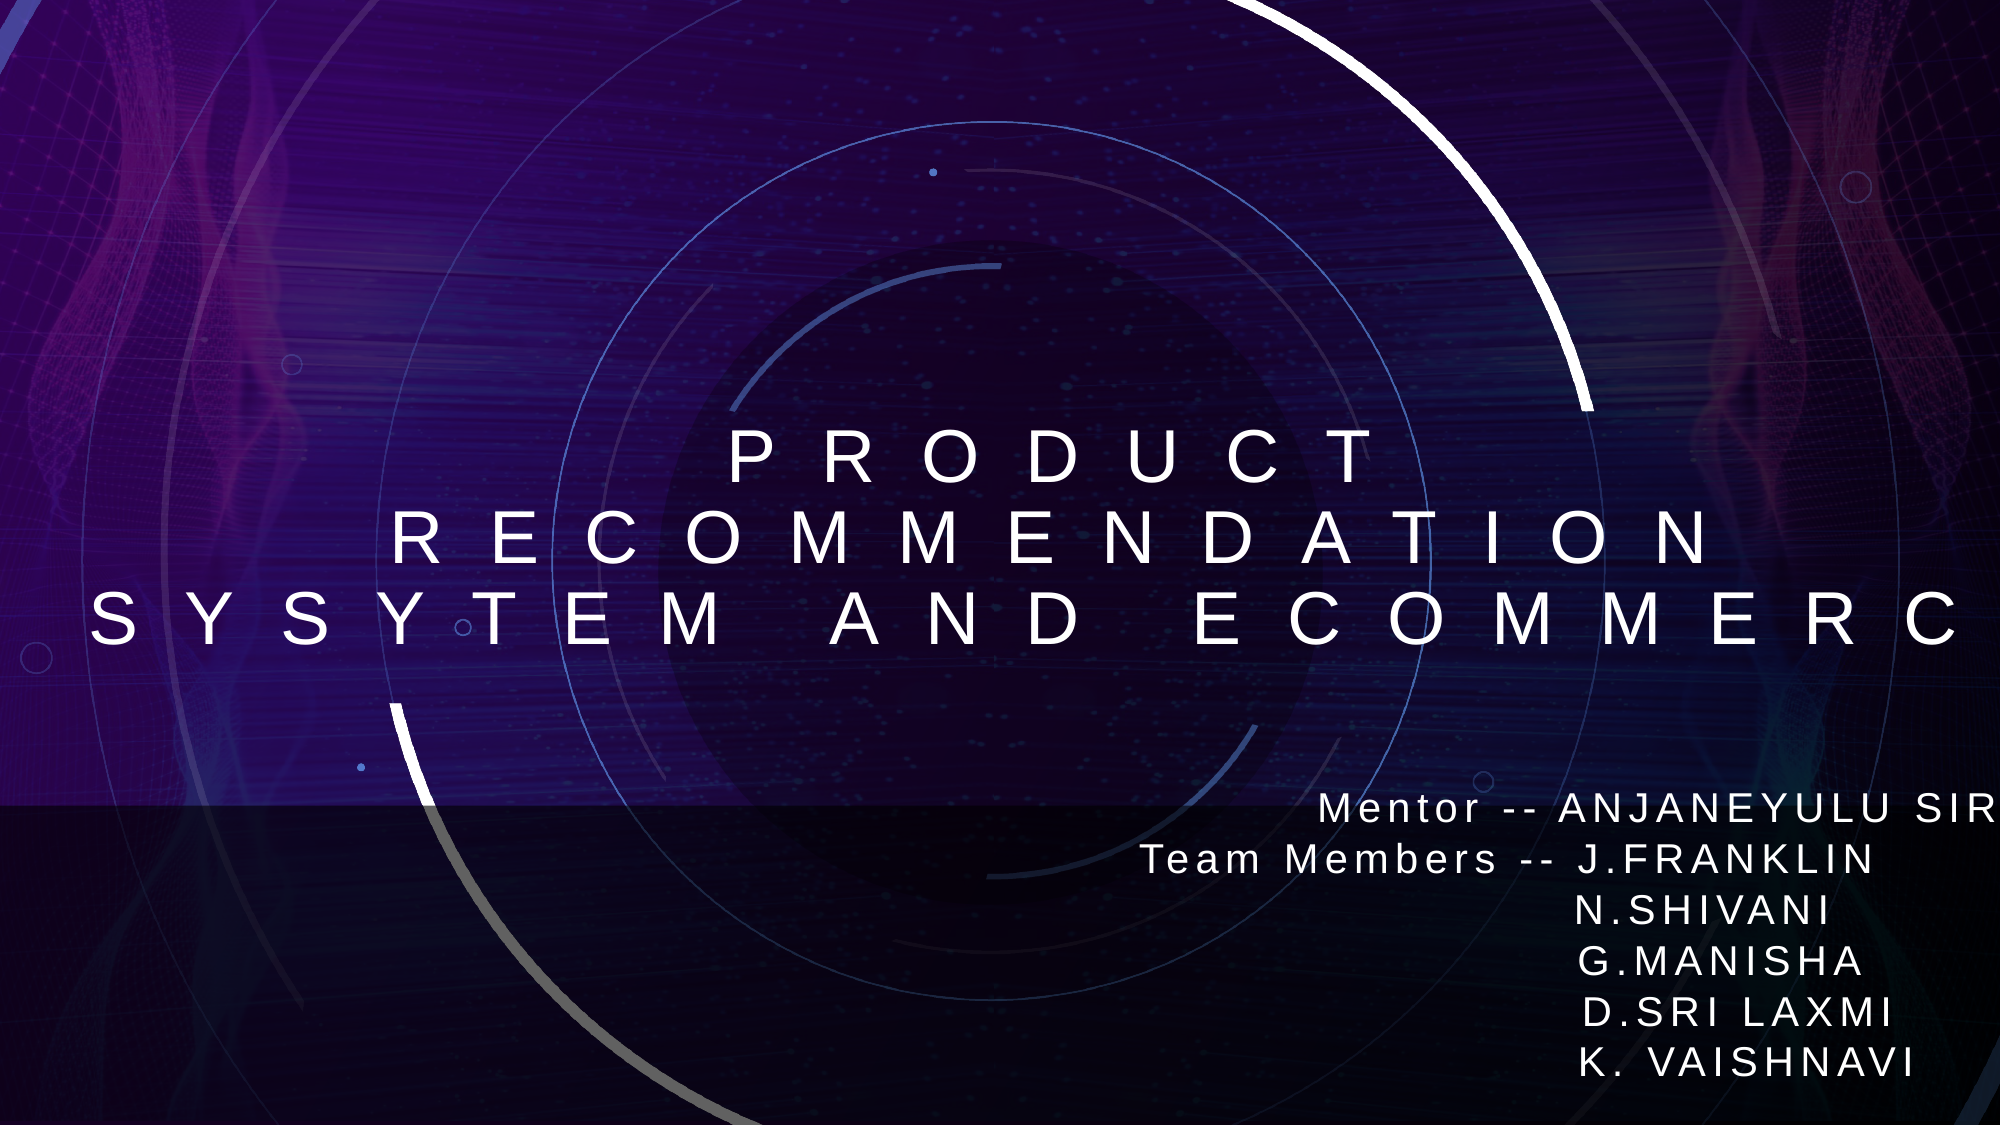

# PRODUCT RECOMMENDATION SYSYTEM AND ECOMMERCE

                                                                          Mentor -- ANJANEYULU SIR
                                                         Team Members -- J.FRANKLIN
                                                                                N.SHIVANI
                                                                                 G.MANISHA
                                                                                   D.SRI LAXMI
                                                                                     K. VAISHNAVI